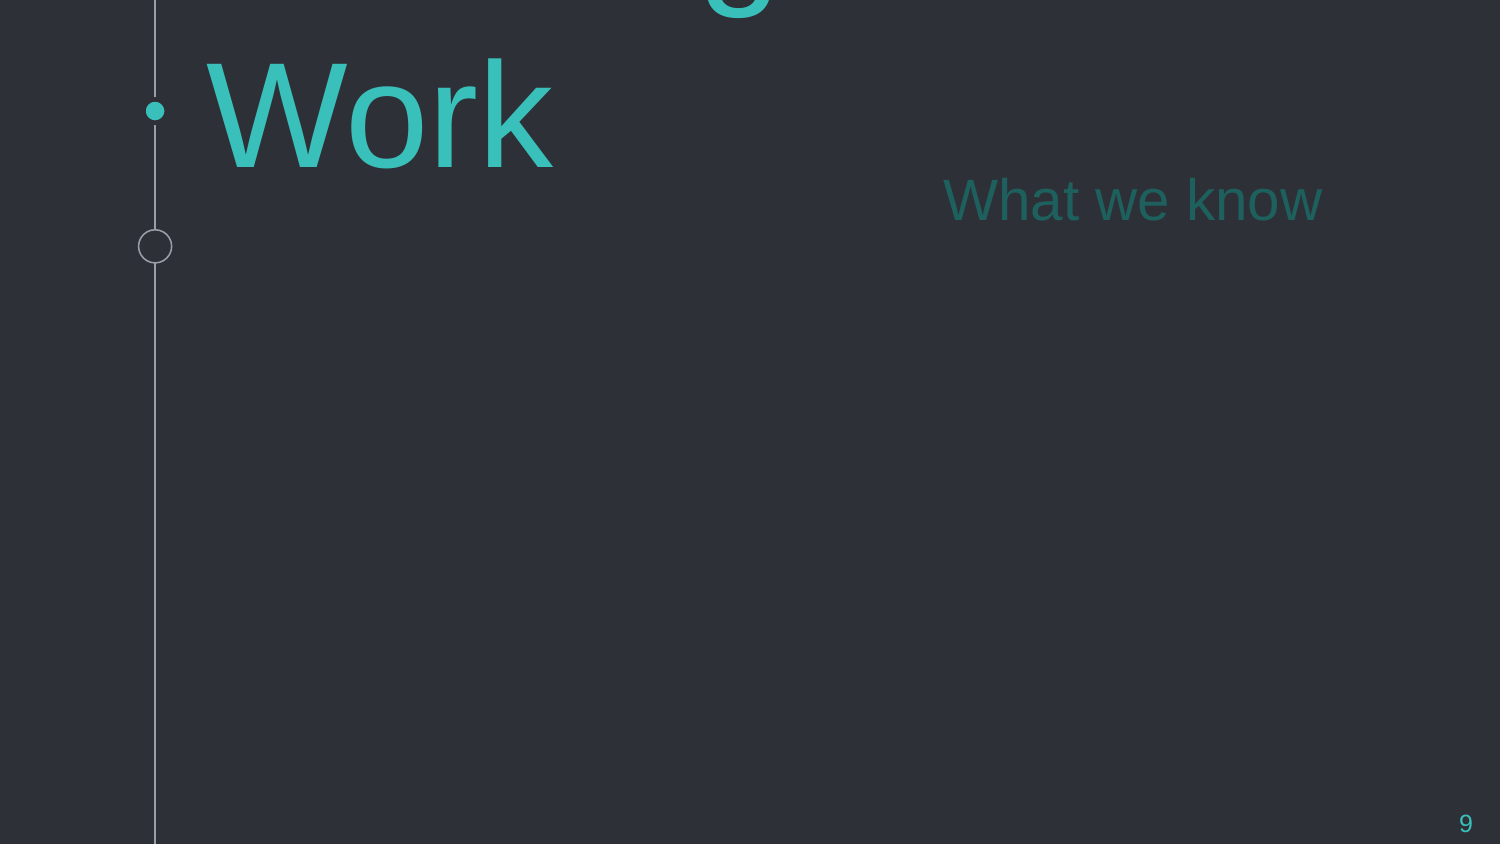

# Meaningful Work
What we know
9